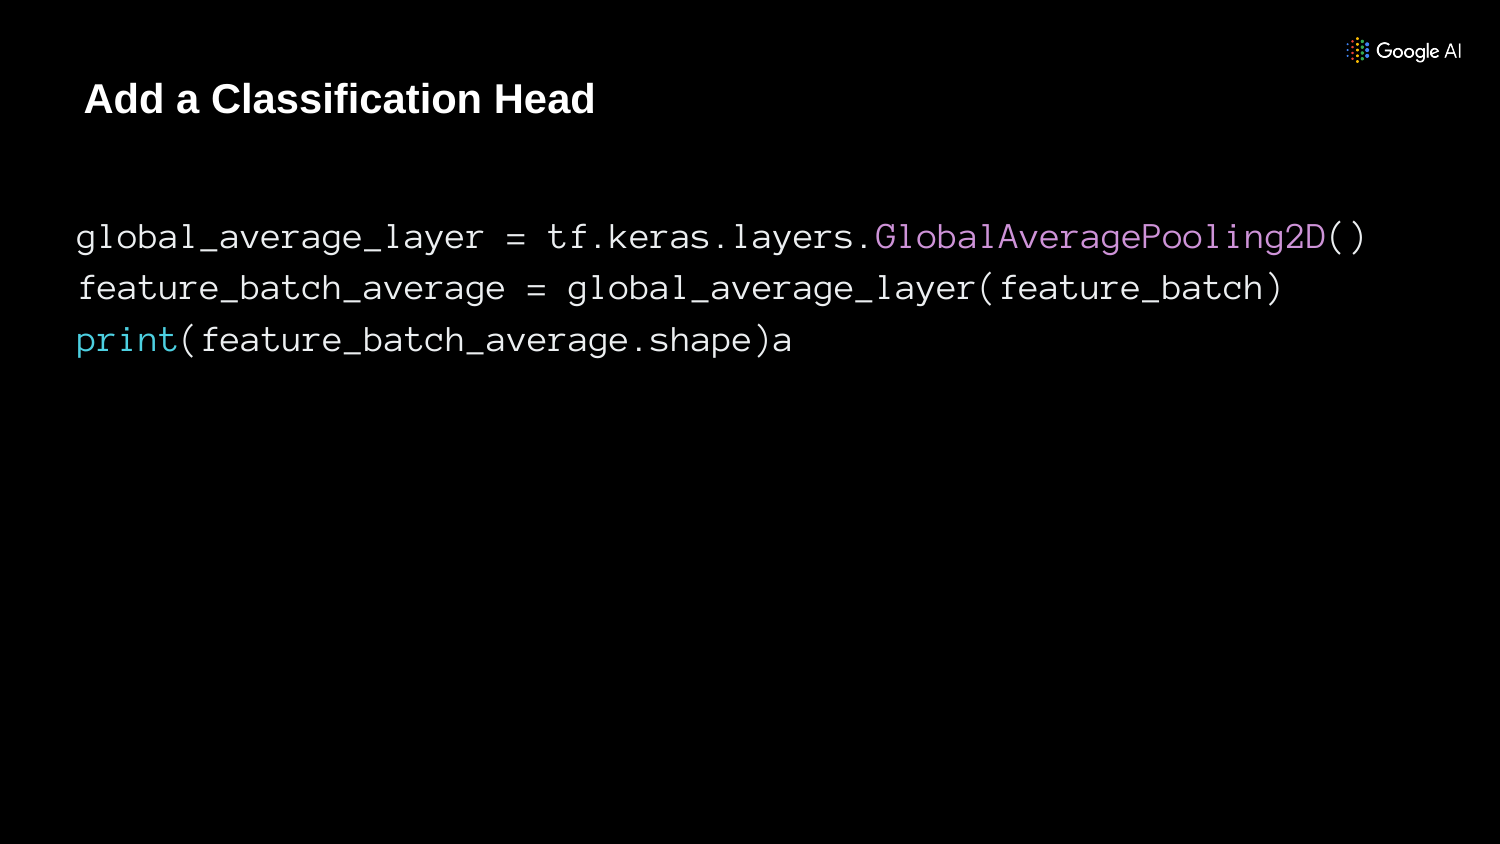

Add a Classification Head
global_average_layer = tf.keras.layers.GlobalAveragePooling2D()
feature_batch_average = global_average_layer(feature_batch)
print(feature_batch_average.shape)a